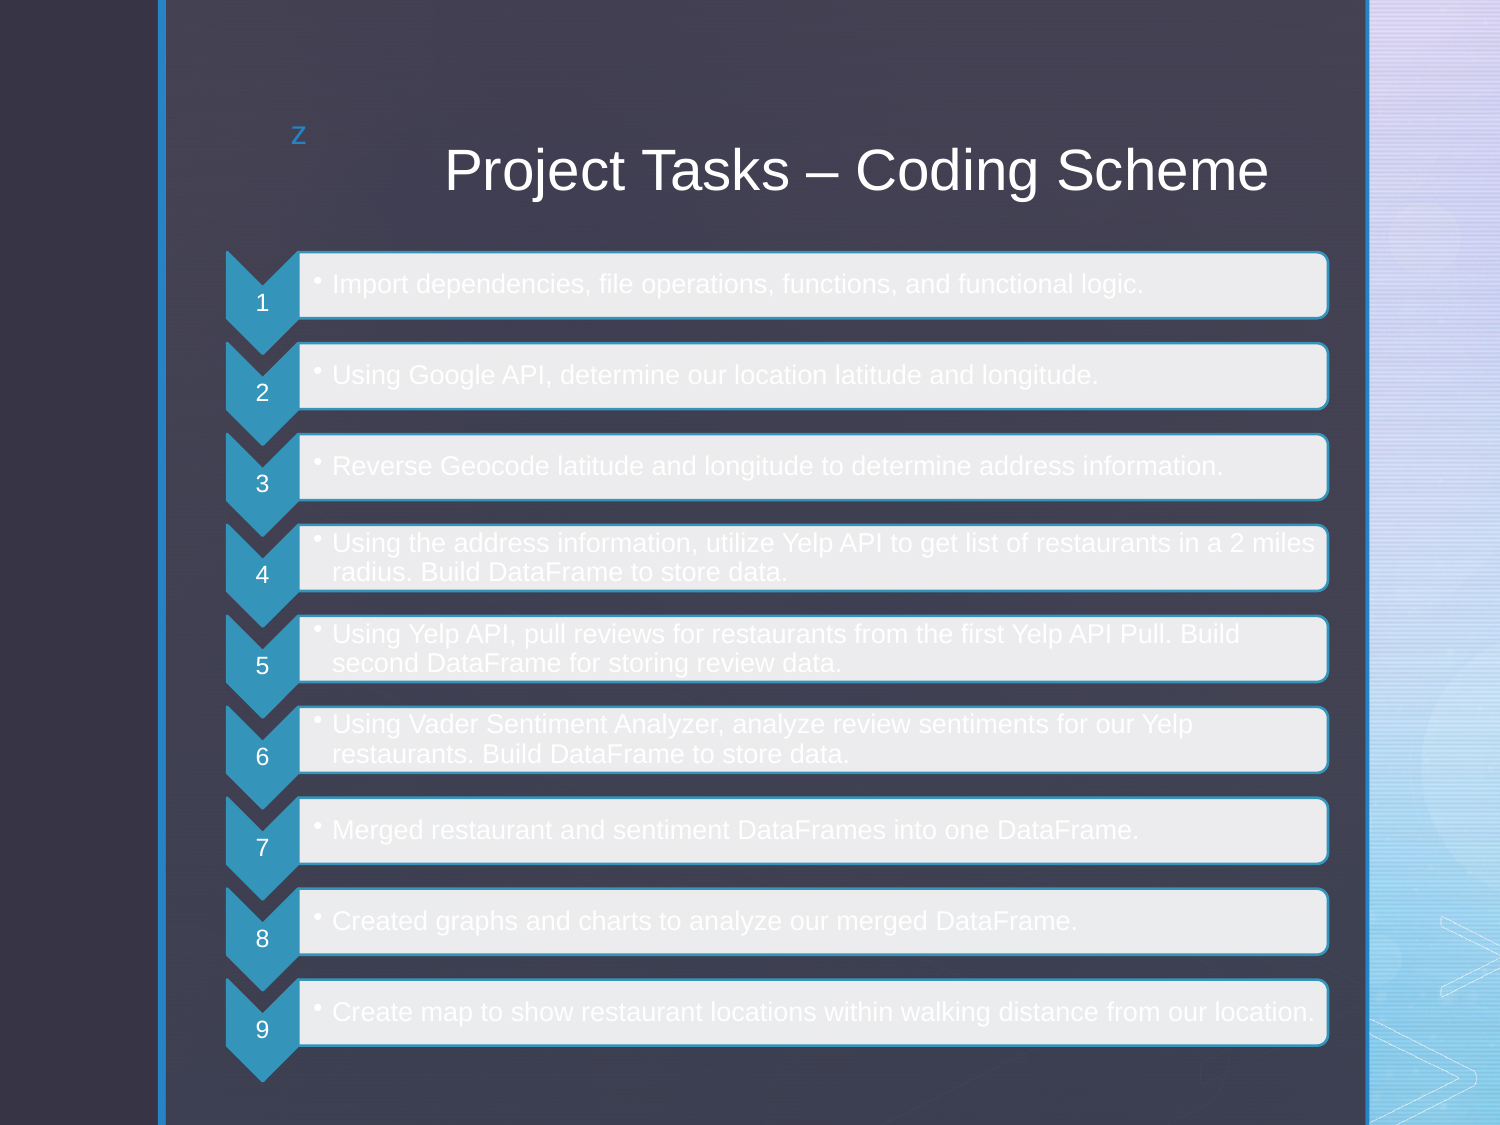

# Project Tasks – Coding Scheme
1
Import dependencies, file operations, functions, and functional logic.
2
Using Google API, determine our location latitude and longitude.
3
Reverse Geocode latitude and longitude to determine address information.
4
Using the address information, utilize Yelp API to get list of restaurants in a 2 miles radius. Build DataFrame to store data.
5
Using Yelp API, pull reviews for restaurants from the first Yelp API Pull. Build second DataFrame for storing review data.
6
Using Vader Sentiment Analyzer, analyze review sentiments for our Yelp restaurants. Build DataFrame to store data.
7
Merged restaurant and sentiment DataFrames into one DataFrame.
8
Created graphs and charts to analyze our merged DataFrame.
9
Create map to show restaurant locations within walking distance from our location.